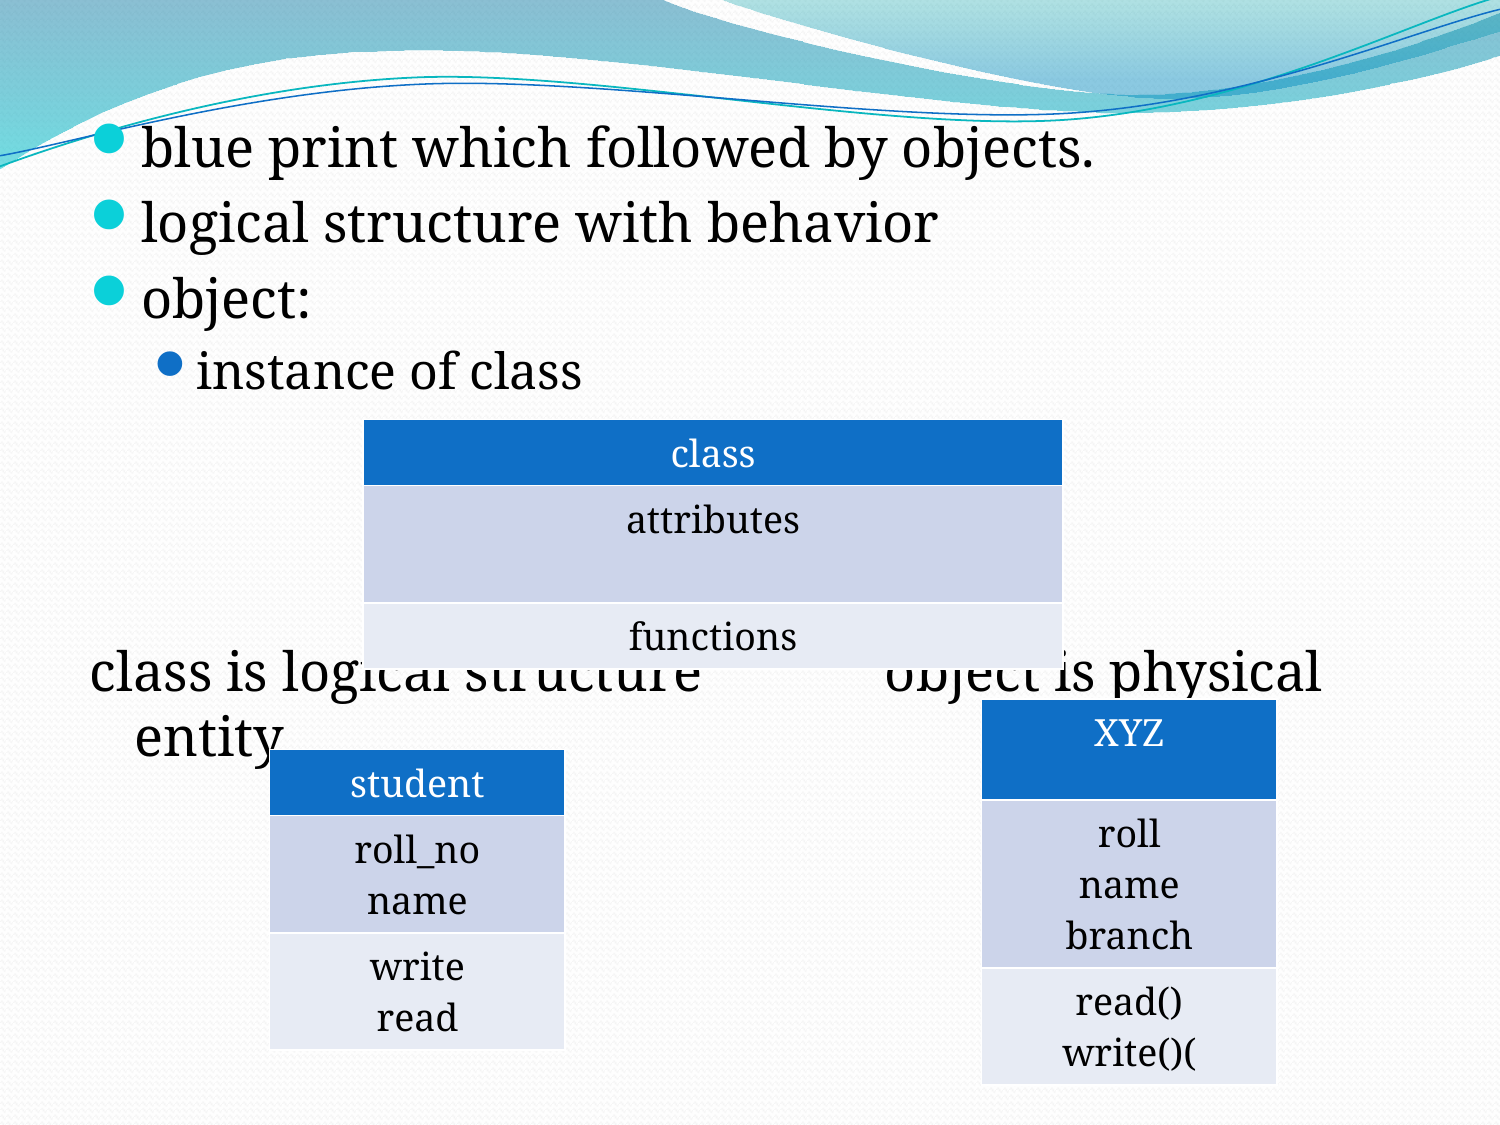

blue print which followed by objects.
logical structure with behavior
object:
instance of class

class is logical structure 		object is physical entity

| class |
| --- |
| attributes |
| functions |
| XYZ |
| --- |
| roll name branch |
| read() write()( |
| student |
| --- |
| roll\_no name |
| write read |